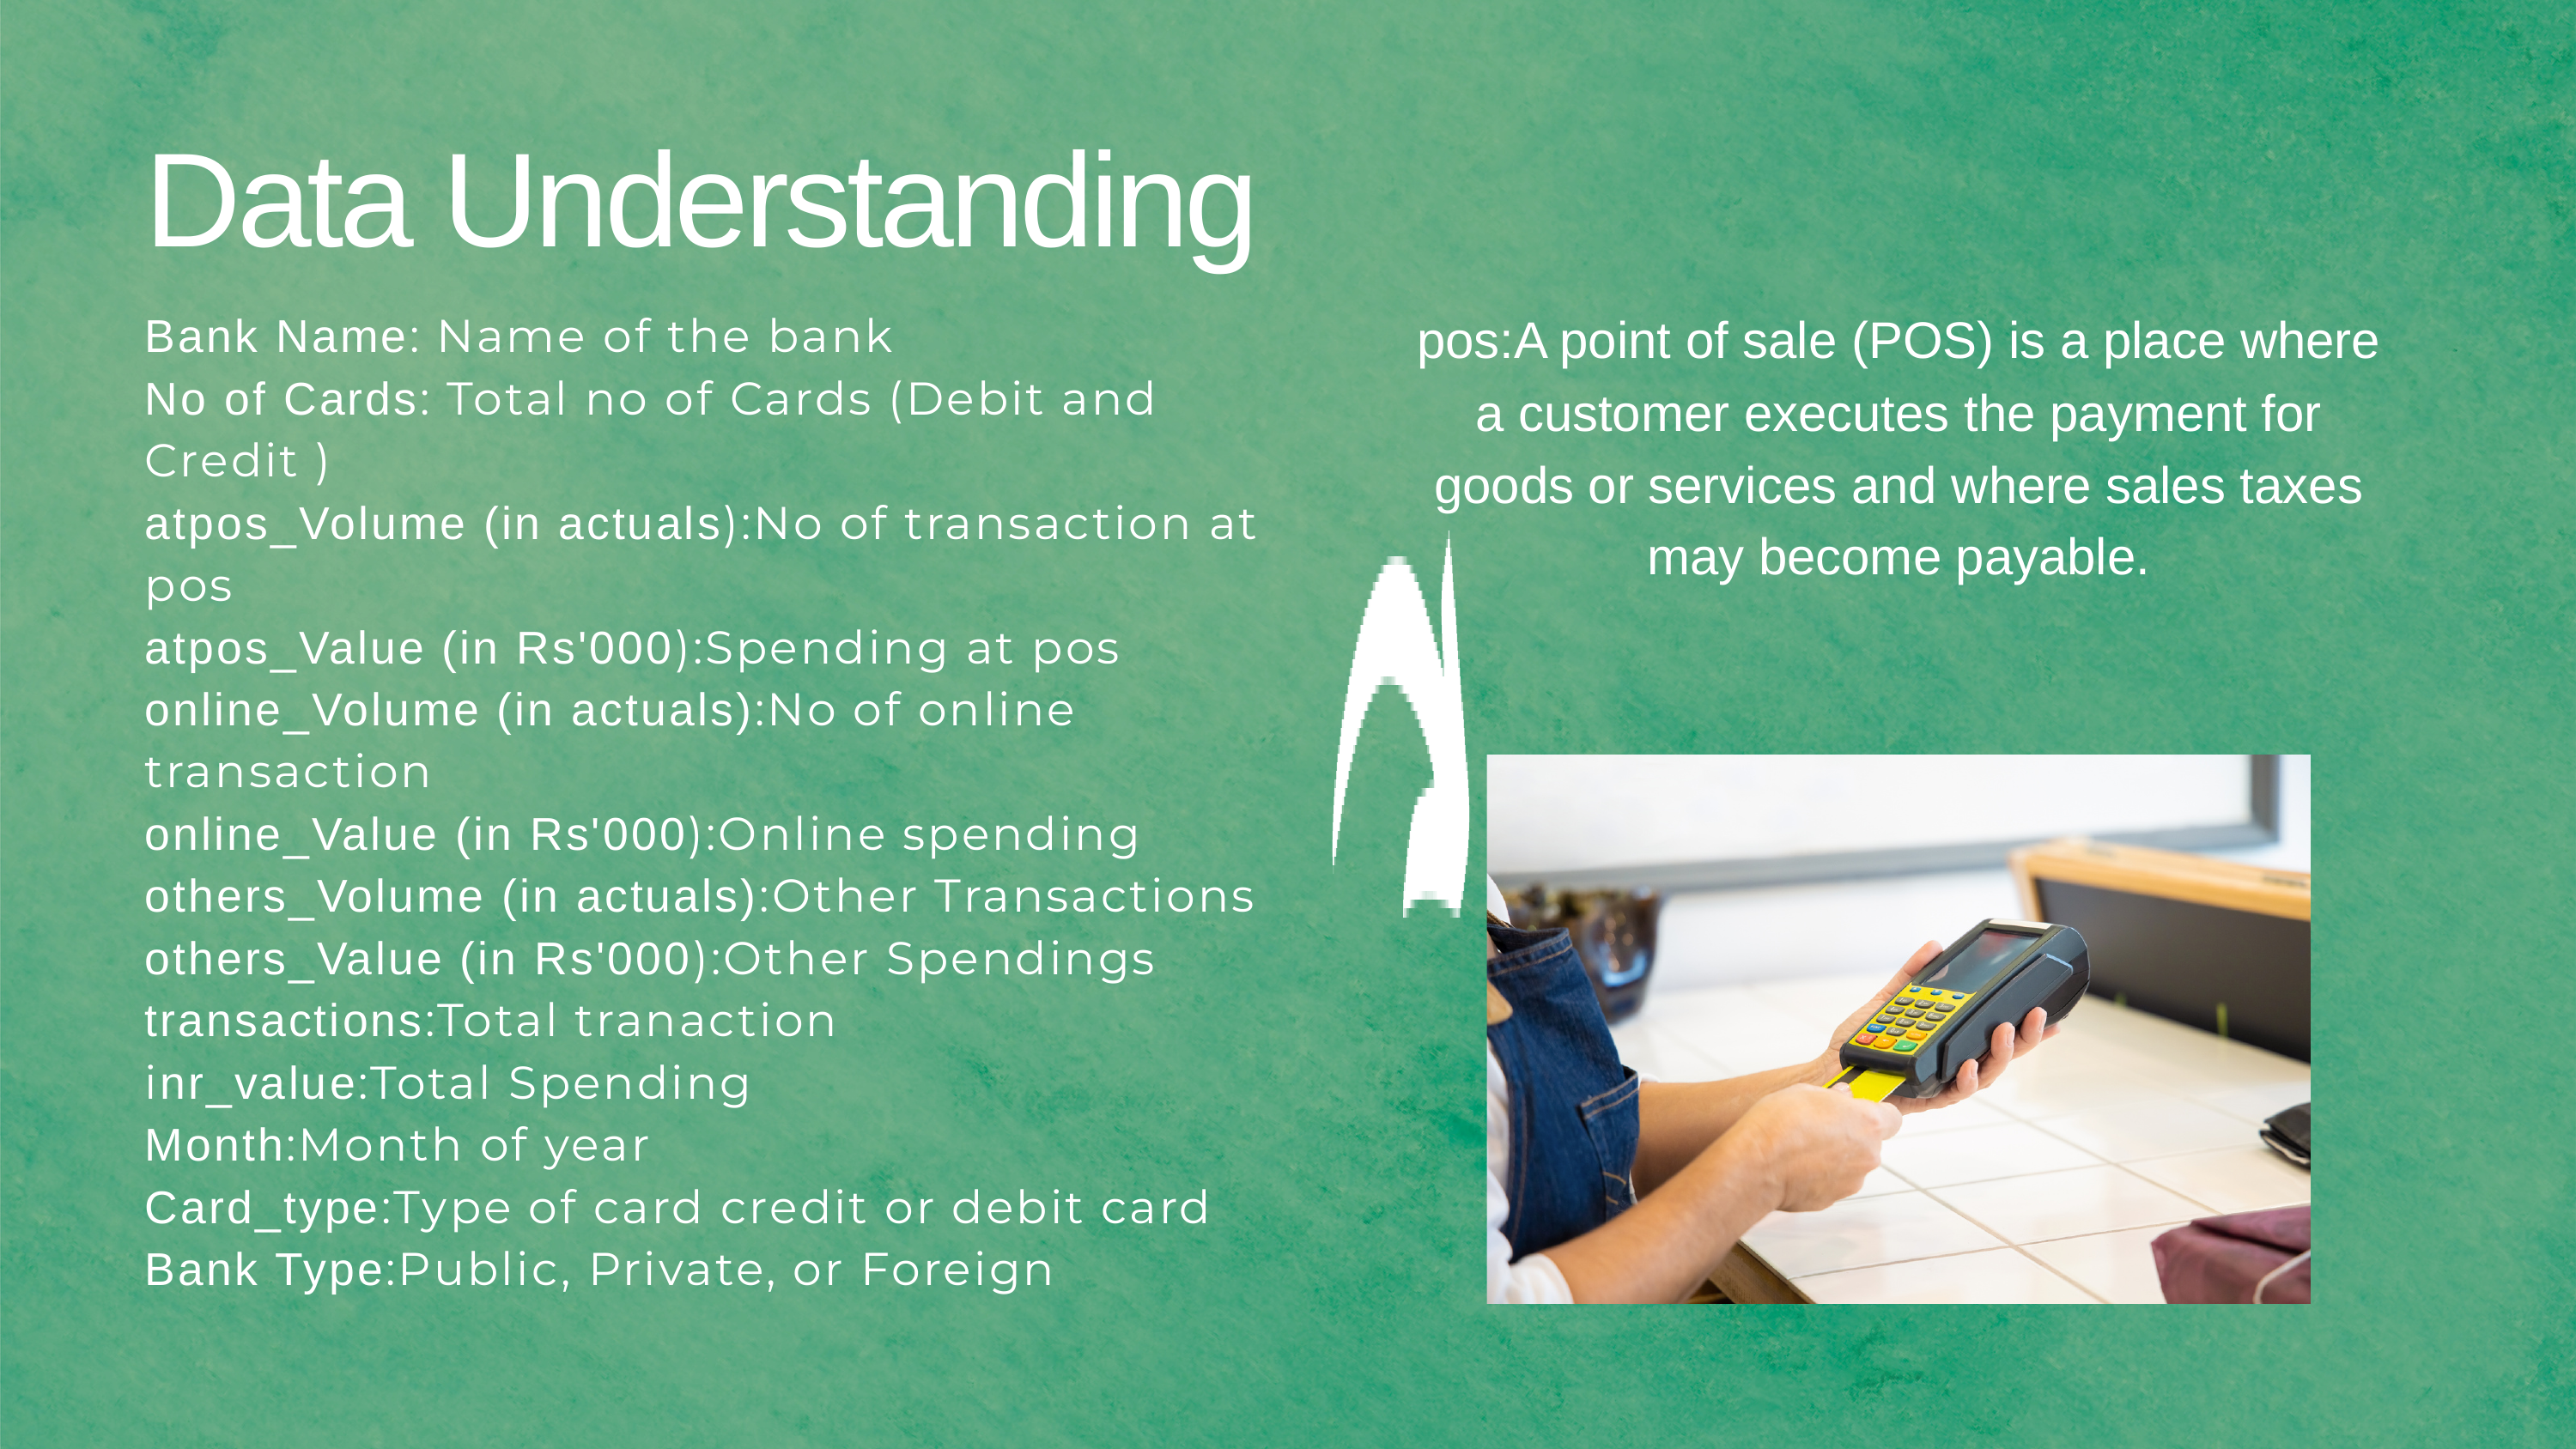

Data Understanding
pos:A point of sale (POS) is a place where a customer executes the payment for goods or services and where sales taxes may become payable.
Bank Name: Name of the bank
No of Cards: Total no of Cards (Debit and Credit )
atpos_Volume (in actuals):No of transaction at pos
atpos_Value (in Rs'000):Spending at pos
online_Volume (in actuals):No of online transaction
online_Value (in Rs'000):Online spending
others_Volume (in actuals):Other Transactions
others_Value (in Rs'000):Other Spendings
transactions:Total tranaction
inr_value:Total Spending
Month:Month of year
Card_type:Type of card credit or debit card
Bank Type:Public, Private, or Foreign